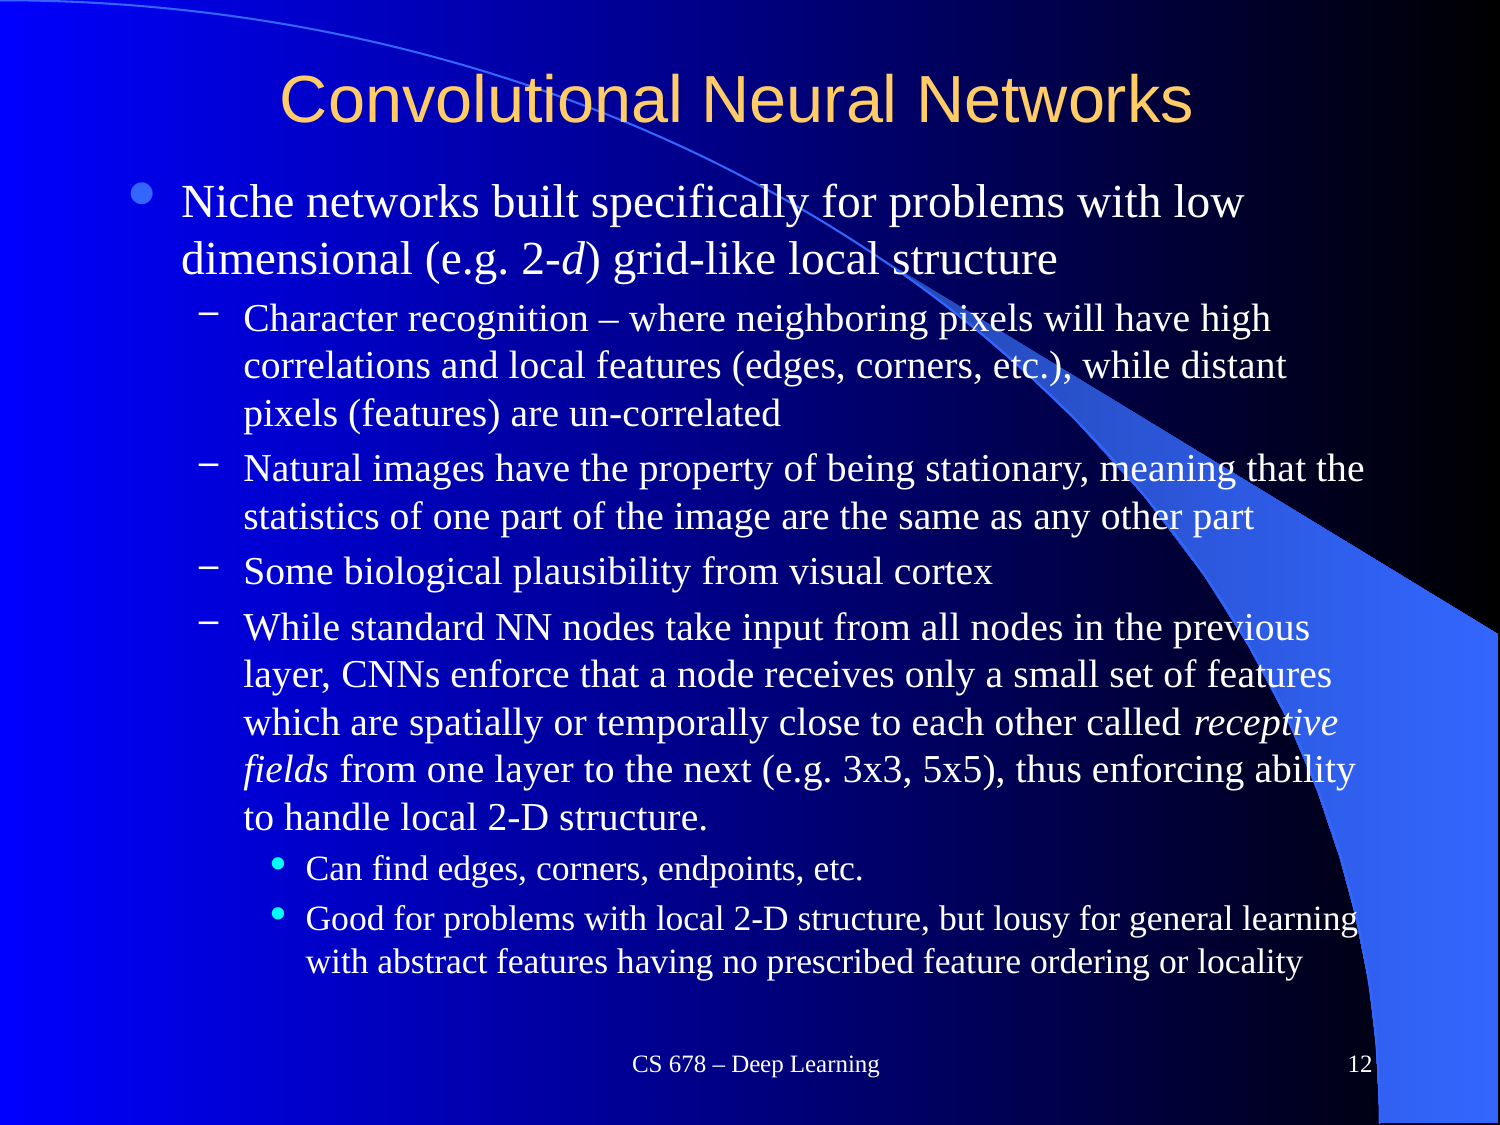

# Convolutional Neural Networks
Niche networks built specifically for problems with low dimensional (e.g. 2-d) grid-like local structure
Character recognition – where neighboring pixels will have high correlations and local features (edges, corners, etc.), while distant pixels (features) are un-correlated
Natural images have the property of being stationary, meaning that the statistics of one part of the image are the same as any other part
Some biological plausibility from visual cortex
While standard NN nodes take input from all nodes in the previous layer, CNNs enforce that a node receives only a small set of features which are spatially or temporally close to each other called receptive fields from one layer to the next (e.g. 3x3, 5x5), thus enforcing ability to handle local 2-D structure.
Can find edges, corners, endpoints, etc.
Good for problems with local 2-D structure, but lousy for general learning with abstract features having no prescribed feature ordering or locality
CS 678 – Deep Learning
12